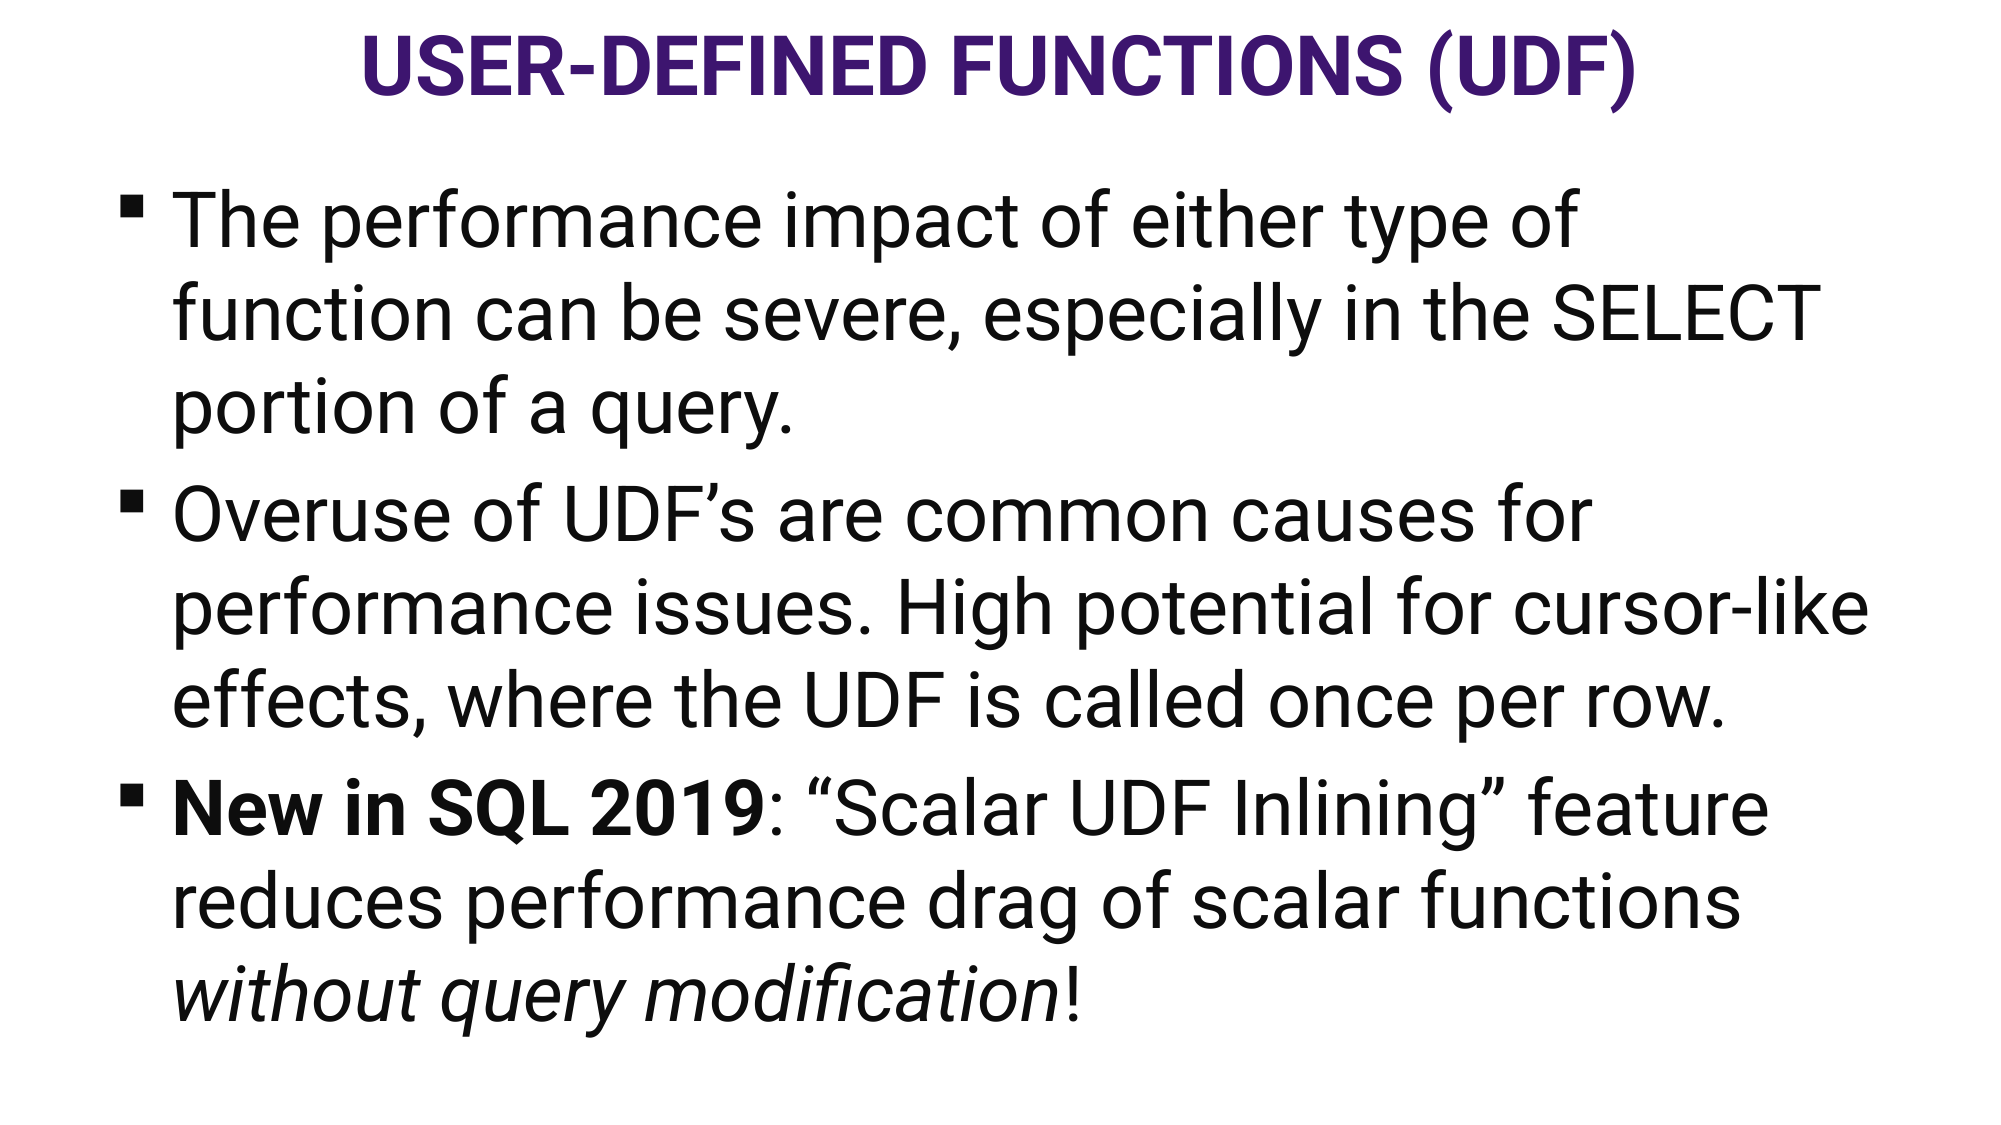

# User-Defined Functions (UDF)
The performance impact of either type of function can be severe, especially in the SELECT portion of a query.
Overuse of UDF’s are common causes for performance issues. High potential for cursor-like effects, where the UDF is called once per row.
New in SQL 2019: “Scalar UDF Inlining” feature reduces performance drag of scalar functions without query modification!